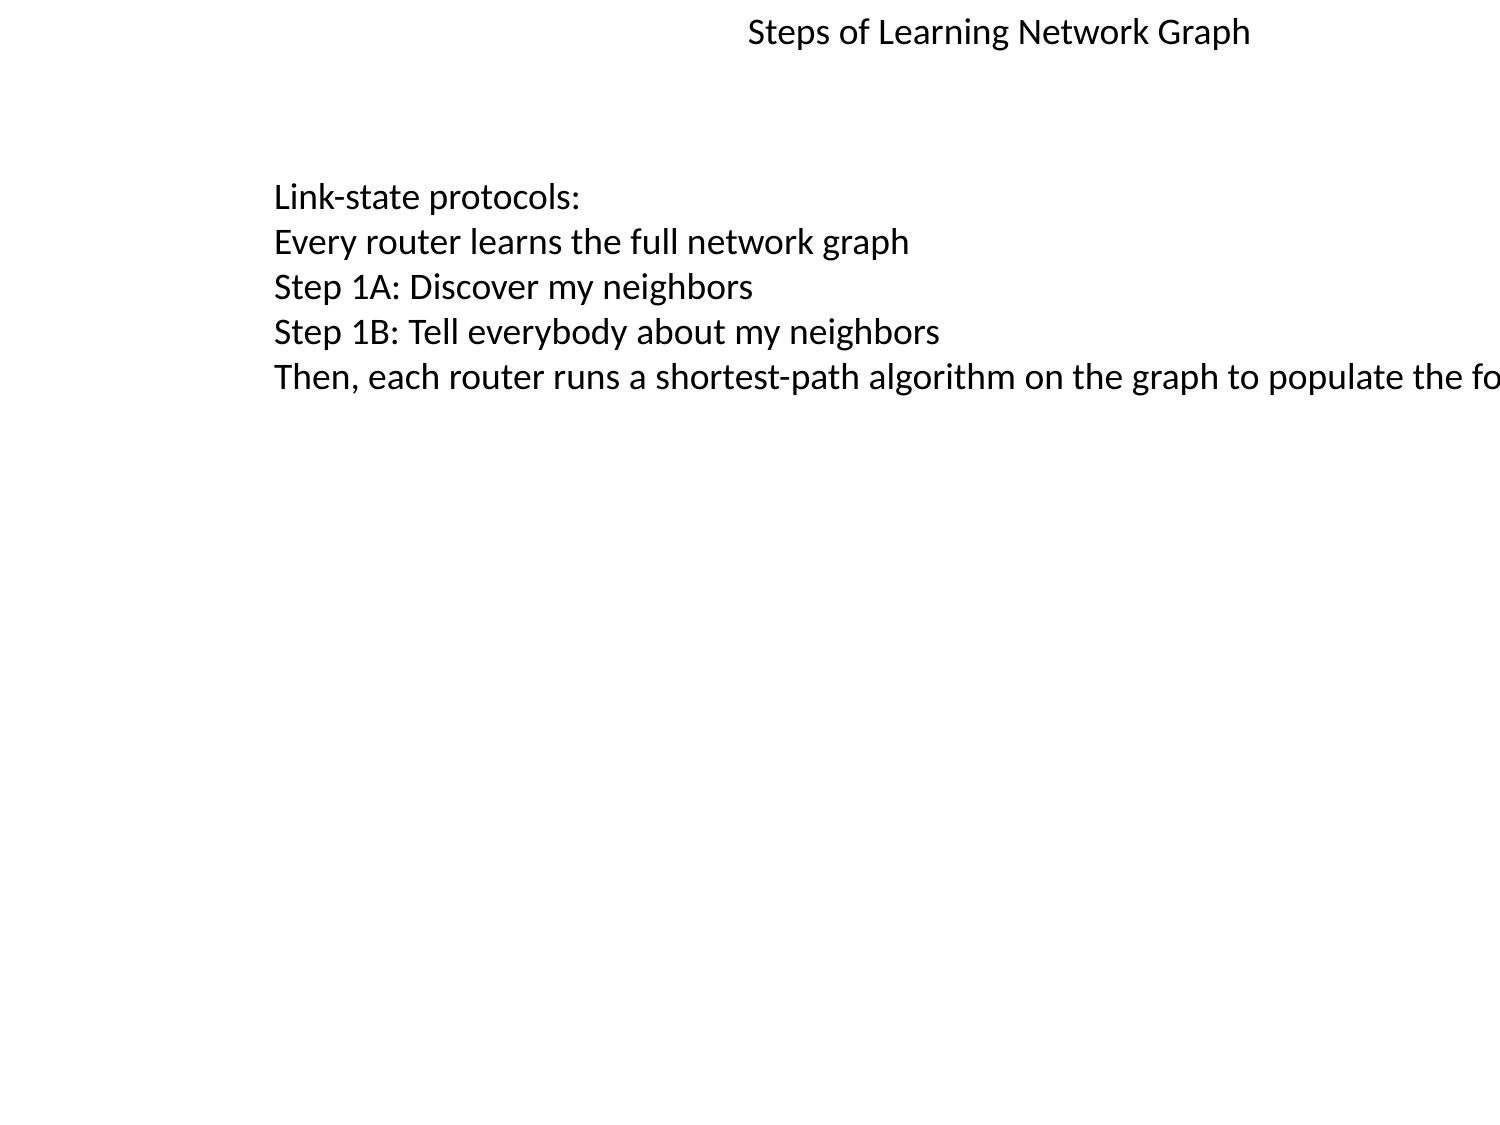

Steps of Learning Network Graph
Link-state protocols:
Every router learns the full network graph
Step 1A: Discover my neighbors
Step 1B: Tell everybody about my neighbors
Then, each router runs a shortest-path algorithm on the graph to populate the forwarding table